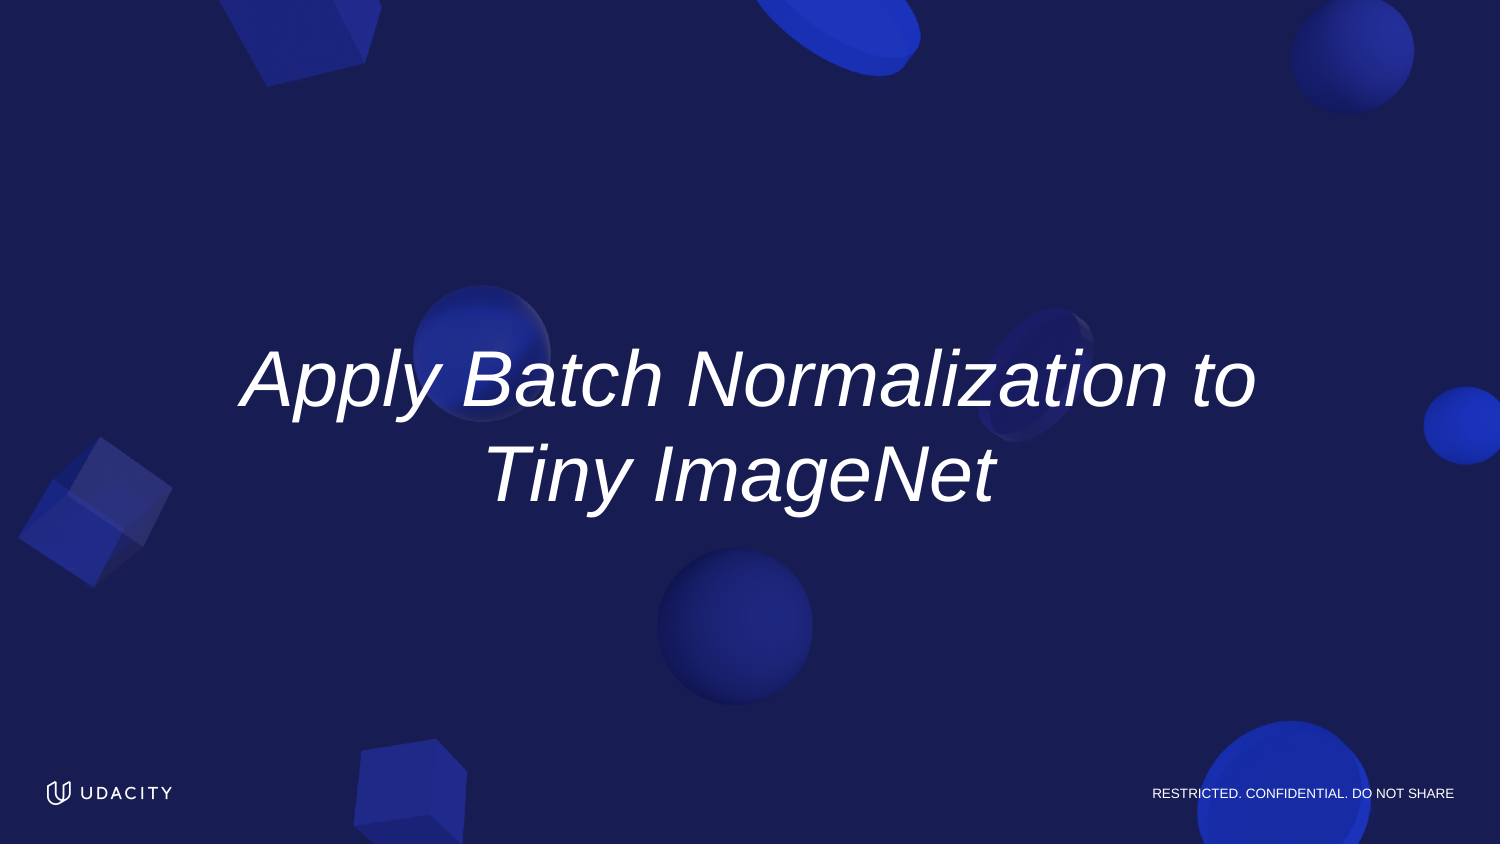

# Apply Batch Normalization to Tiny ImageNet